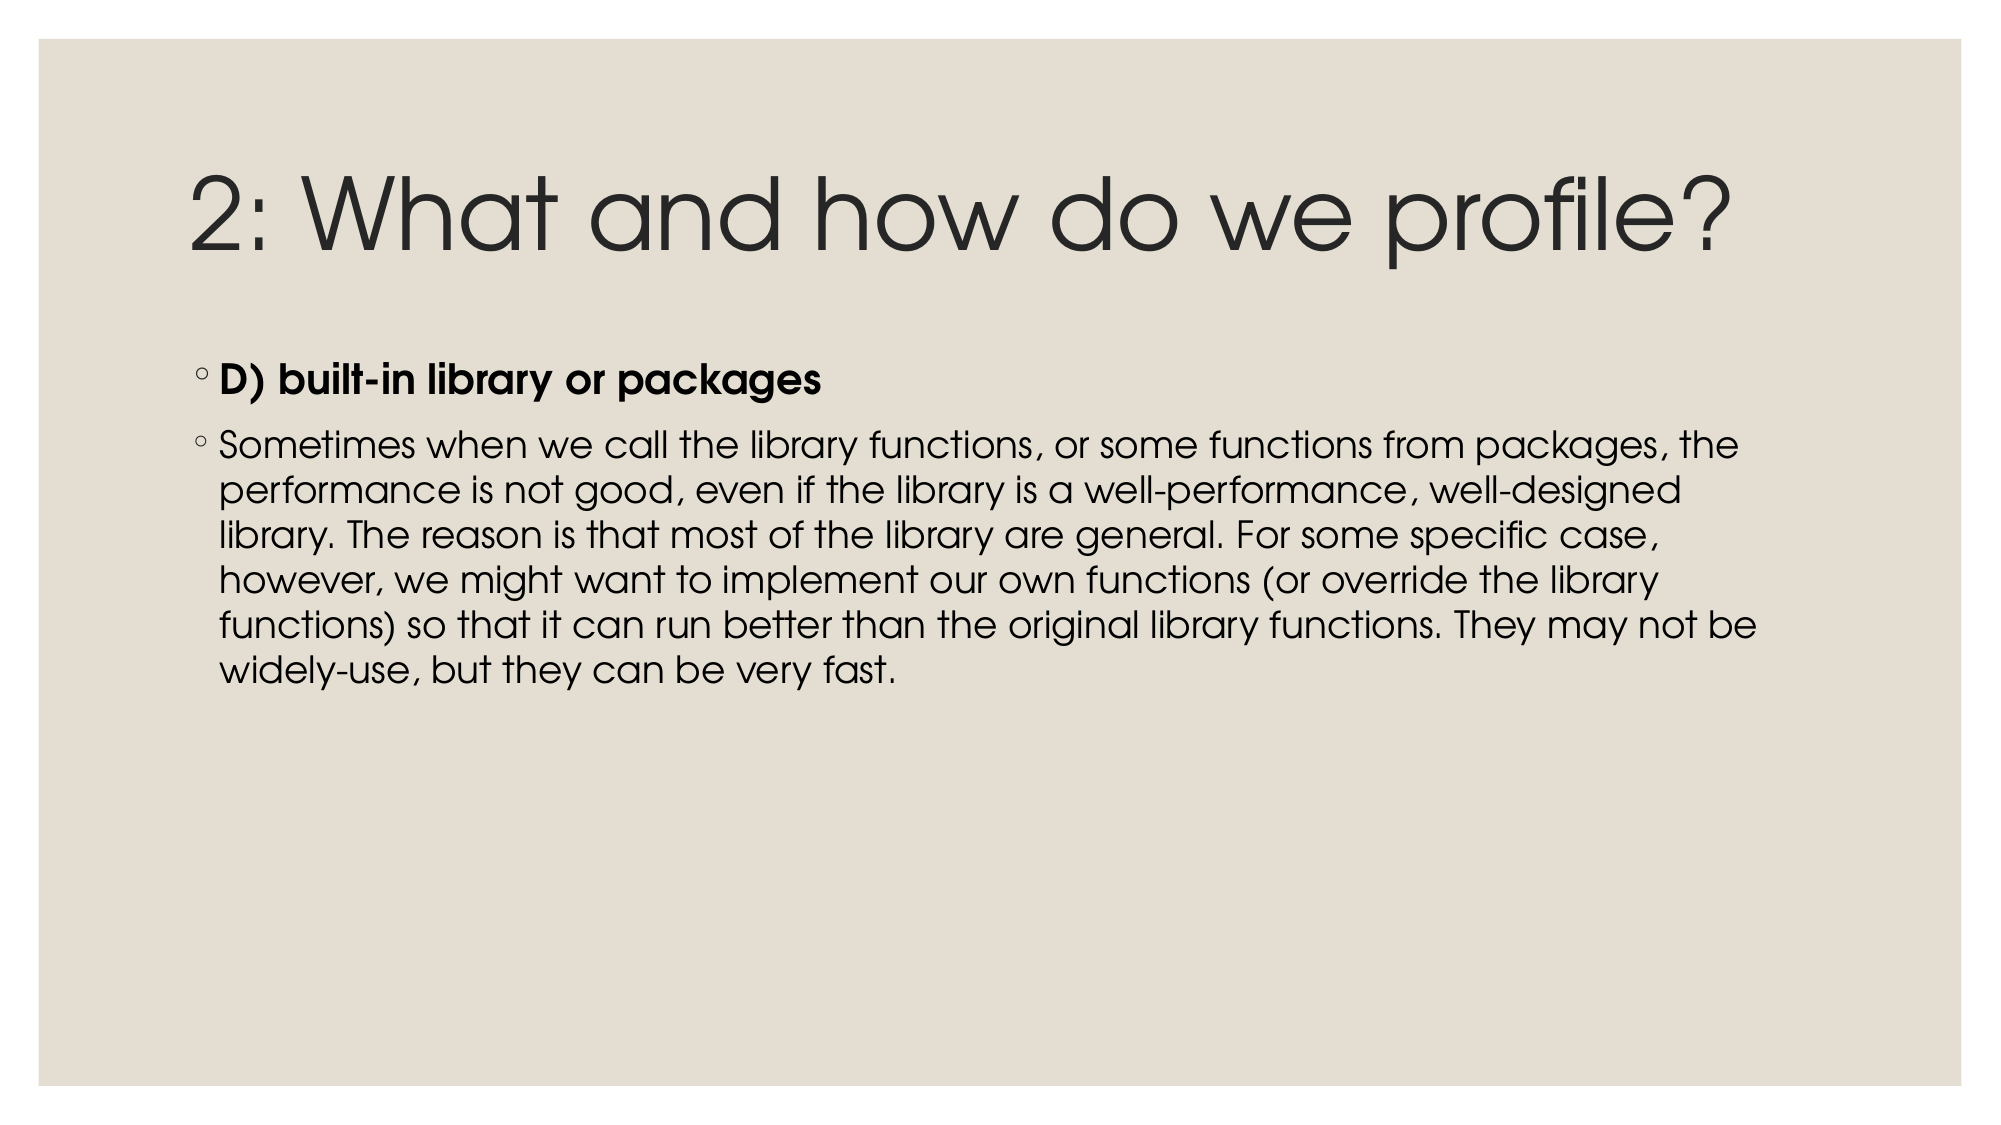

# 2: What and how do we profile?
D) built-in library or packages
Sometimes when we call the library functions, or some functions from packages, the performance is not good, even if the library is a well-performance, well-designed library. The reason is that most of the library are general. For some specific case, however, we might want to implement our own functions (or override the library functions) so that it can run better than the original library functions. They may not be widely-use, but they can be very fast.